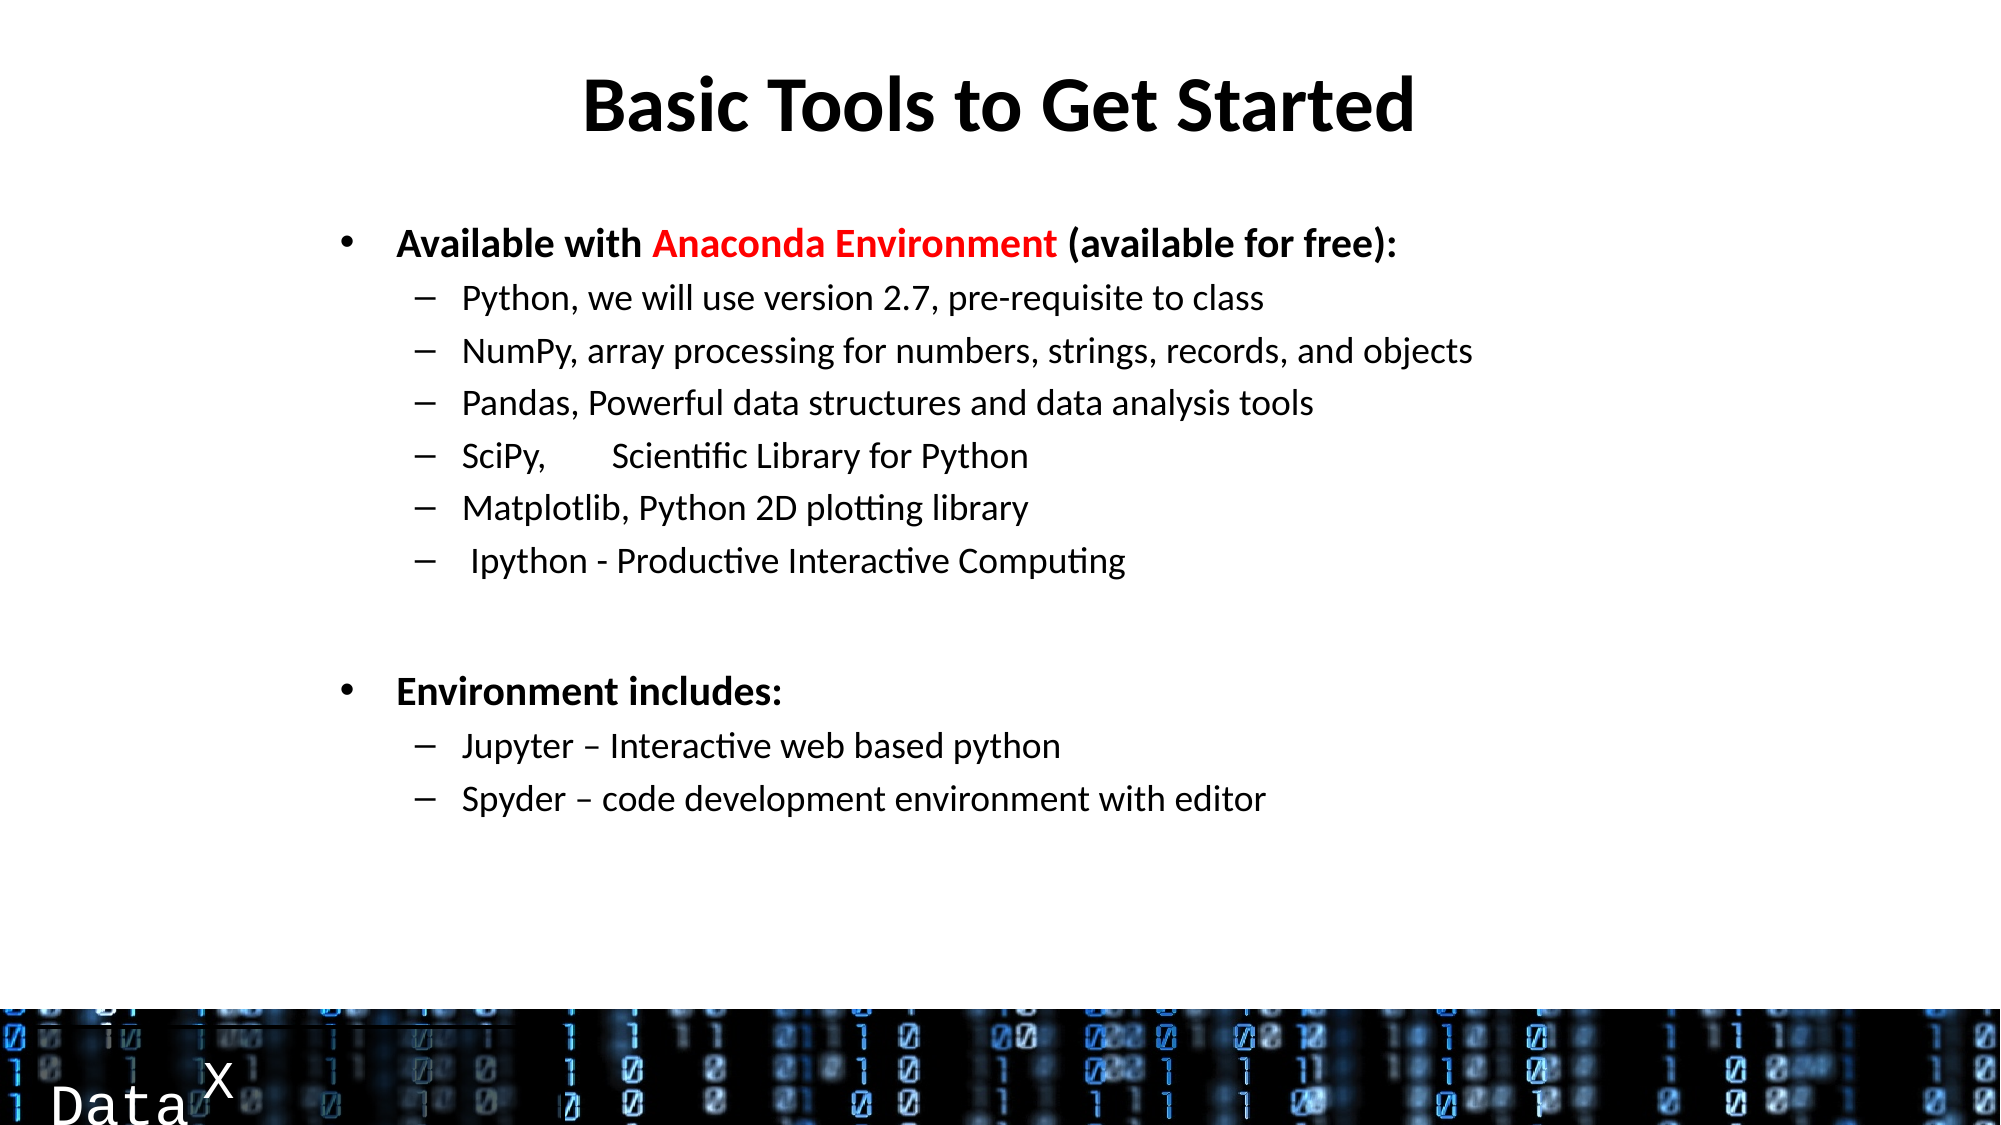

# Basic Tools to Get Started
Available with Anaconda Environment (available for free):
Python, we will use version 2.7, pre-requisite to class
NumPy, array processing for numbers, strings, records, and objects
Pandas, Powerful data structures and data analysis tools
SciPy, 	Scientific Library for Python
Matplotlib, Python 2D plotting library
 Ipython - Productive Interactive Computing

Environment includes:
Jupyter – Interactive web based python
Spyder – code development environment with editor